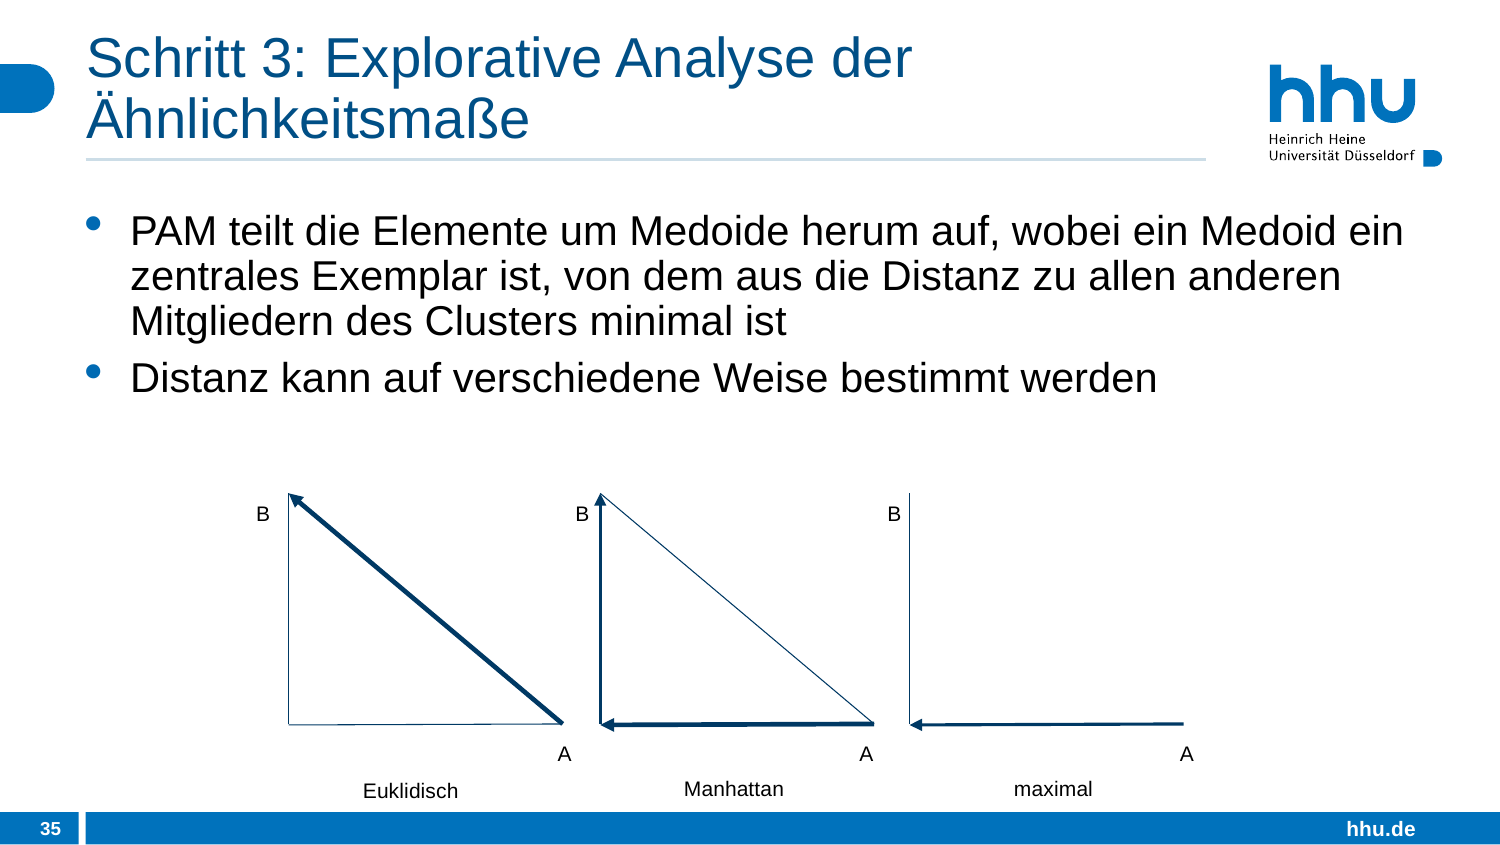

# Schritt 3: Explorative Analyse der Ähnlichkeitsmaße
PAM teilt die Elemente um Medoide herum auf, wobei ein Medoid ein zentrales Exemplar ist, von dem aus die Distanz zu allen anderen Mitgliedern des Clusters minimal ist
Distanz kann auf verschiedene Weise bestimmt werden
B
B
B
A
A
A
Manhattan
maximal
Euklidisch
35